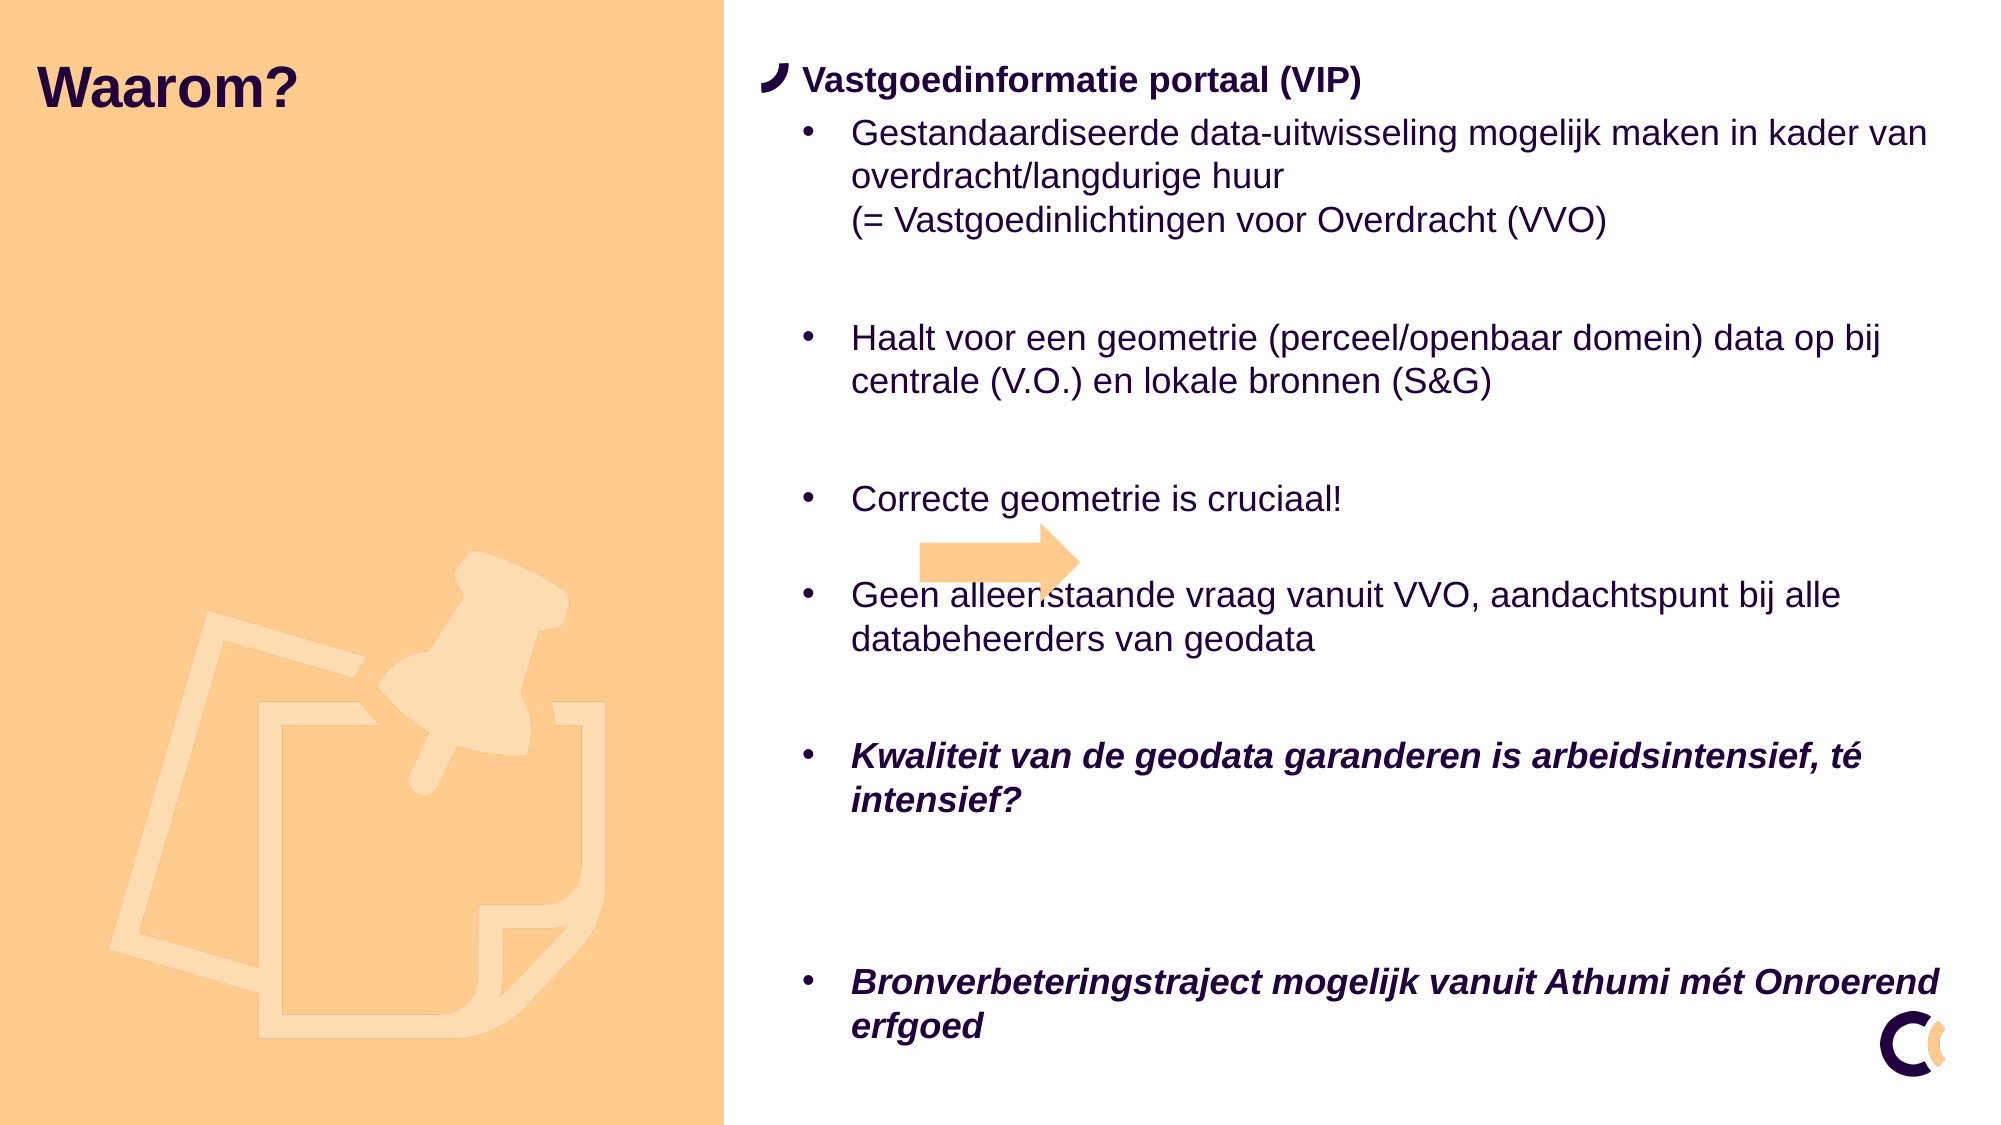

Vastgoedinformatie portaal (VIP)
Gestandaardiseerde data-uitwisseling mogelijk maken in kader van overdracht/langdurige huur 
(= Vastgoedinlichtingen voor Overdracht (VVO)

Haalt voor een geometrie (perceel/openbaar domein) data op bij centrale (V.O.) en lokale bronnen (S&G)

Correcte geometrie is cruciaal!
Geen alleenstaande vraag vanuit VVO, aandachtspunt bij alle databeheerders van geodata

Kwaliteit van de geodata garanderen is arbeidsintensief, té intensief?

Bronverbeteringstraject mogelijk vanuit Athumi mét Onroerend erfgoed

# Waarom?